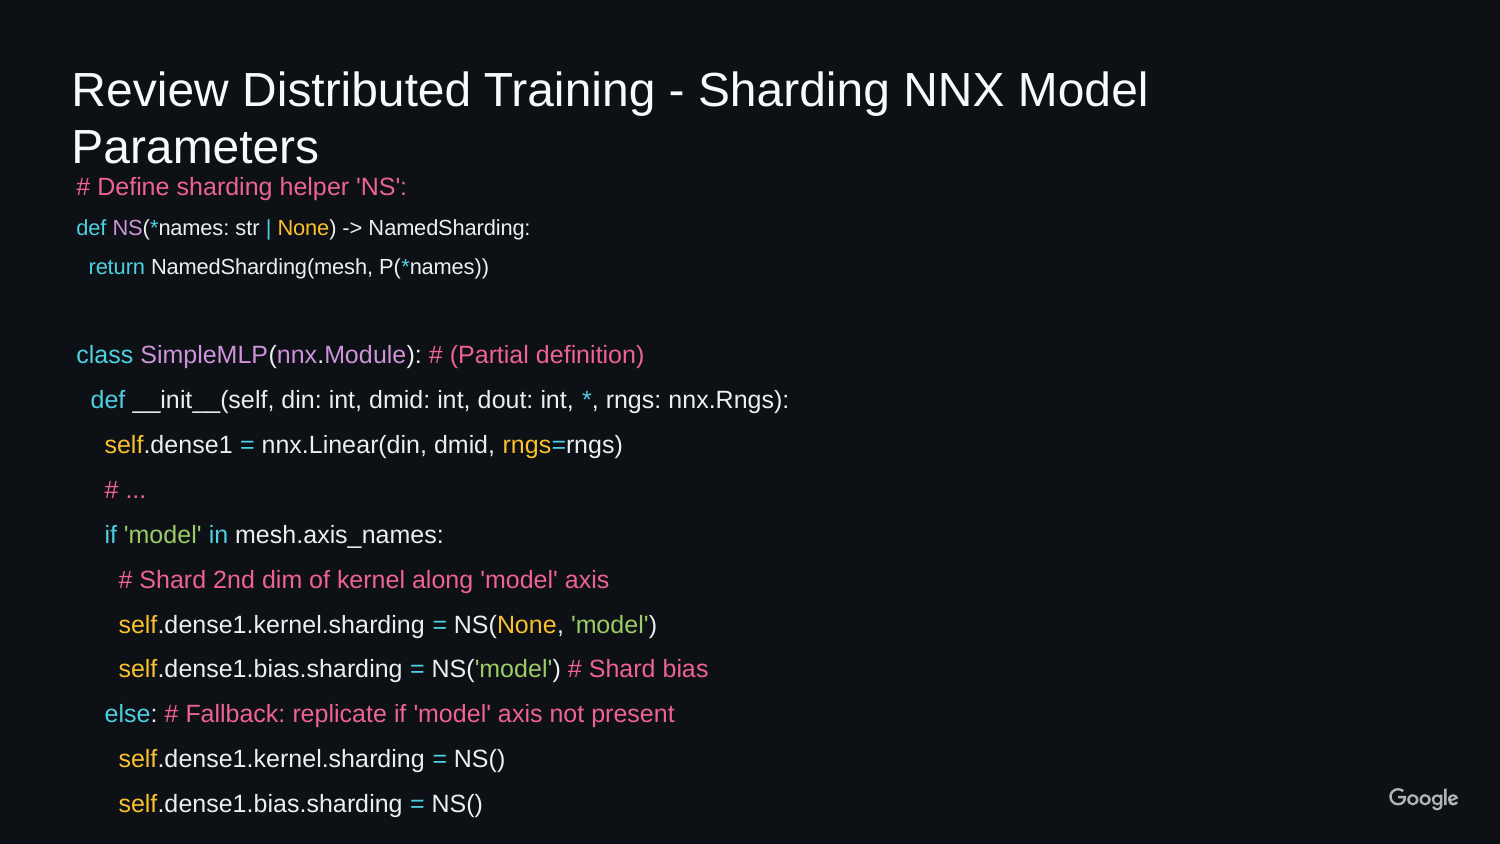

Review Distributed Training - Sharding NNX Model Parameters
# Define sharding helper 'NS':
def NS(*names: str | None) -> NamedSharding:
  return NamedSharding(mesh, P(*names))

class SimpleMLP(nnx.Module): # (Partial definition)
  def __init__(self, din: int, dmid: int, dout: int, *, rngs: nnx.Rngs):
    self.dense1 = nnx.Linear(din, dmid, rngs=rngs)
    # ...
    if 'model' in mesh.axis_names:
      # Shard 2nd dim of kernel along 'model' axis
      self.dense1.kernel.sharding = NS(None, 'model')
      self.dense1.bias.sharding = NS('model') # Shard bias
    else: # Fallback: replicate if 'model' axis not present
      self.dense1.kernel.sharding = NS()
      self.dense1.bias.sharding = NS()